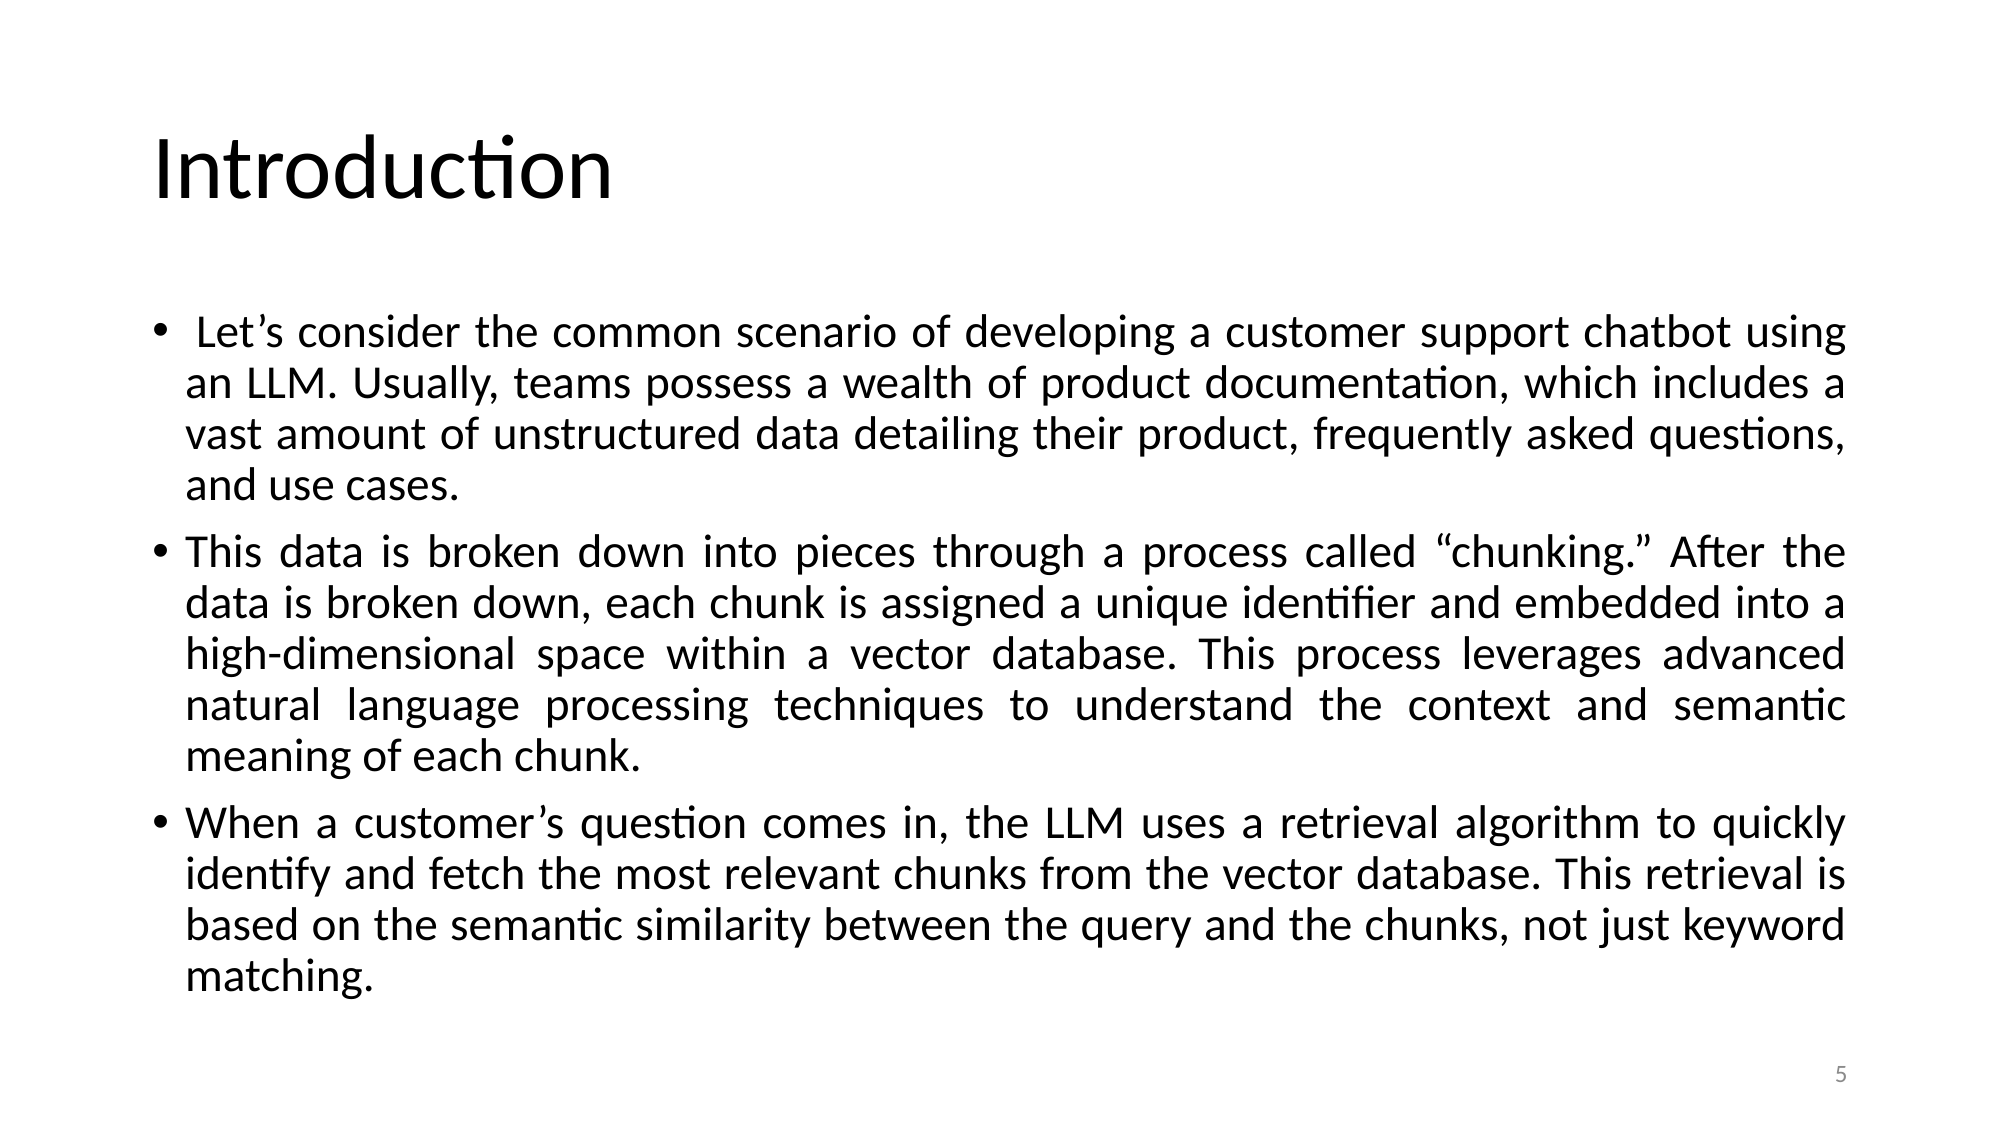

# Introduction
 Let’s consider the common scenario of developing a customer support chatbot using an LLM. Usually, teams possess a wealth of product documentation, which includes a vast amount of unstructured data detailing their product, frequently asked questions, and use cases.
This data is broken down into pieces through a process called “chunking.” After the data is broken down, each chunk is assigned a unique identifier and embedded into a high-dimensional space within a vector database. This process leverages advanced natural language processing techniques to understand the context and semantic meaning of each chunk.
When a customer’s question comes in, the LLM uses a retrieval algorithm to quickly identify and fetch the most relevant chunks from the vector database. This retrieval is based on the semantic similarity between the query and the chunks, not just keyword matching.

5